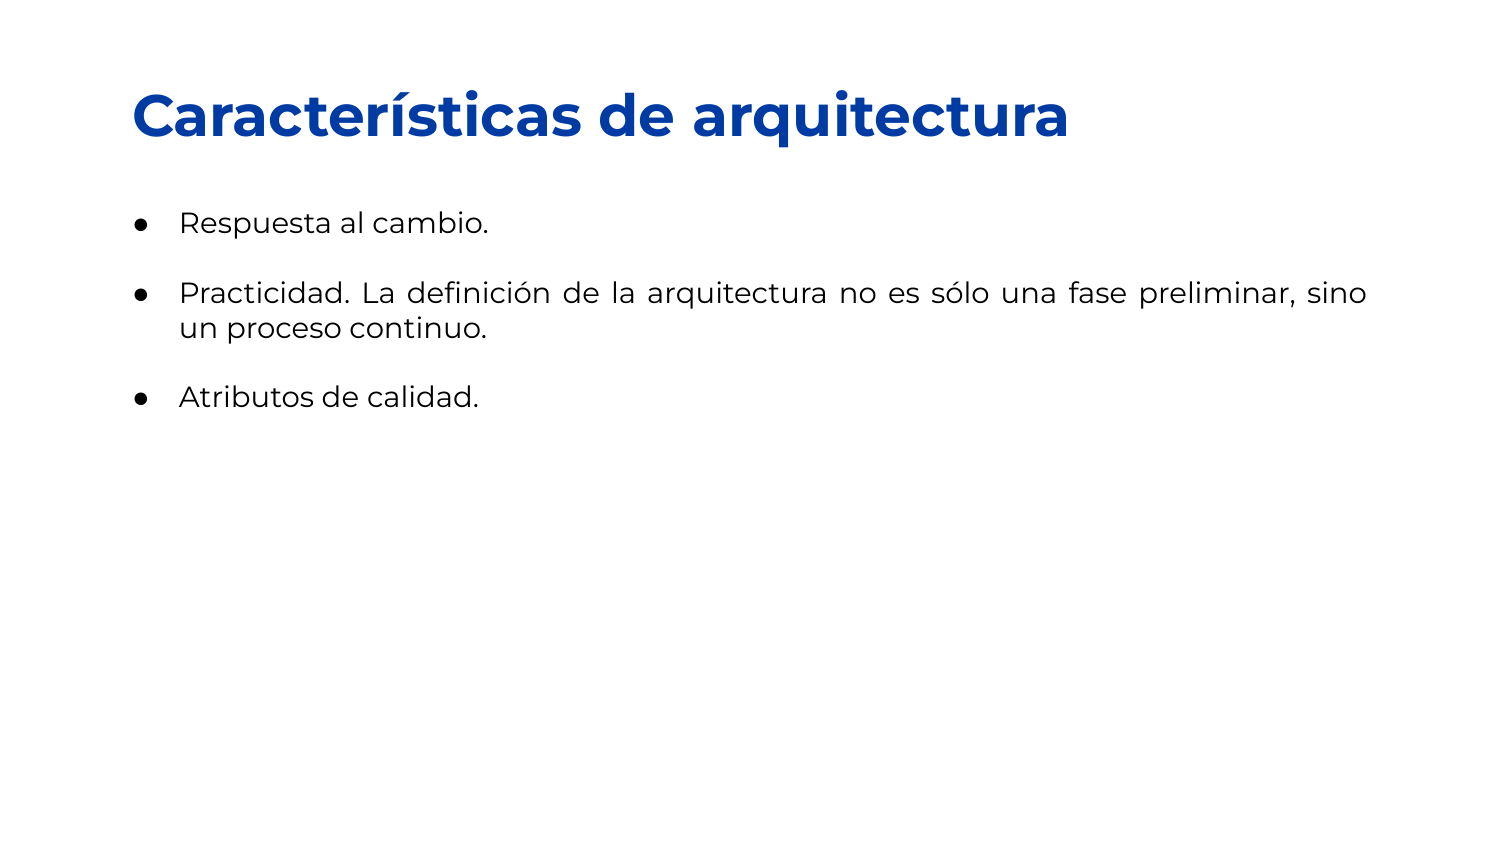

# Características de arquitectura
Respuesta al cambio.

Practicidad. La definición de la arquitectura no es sólo una fase preliminar, sino un proceso continuo.

Atributos de calidad.